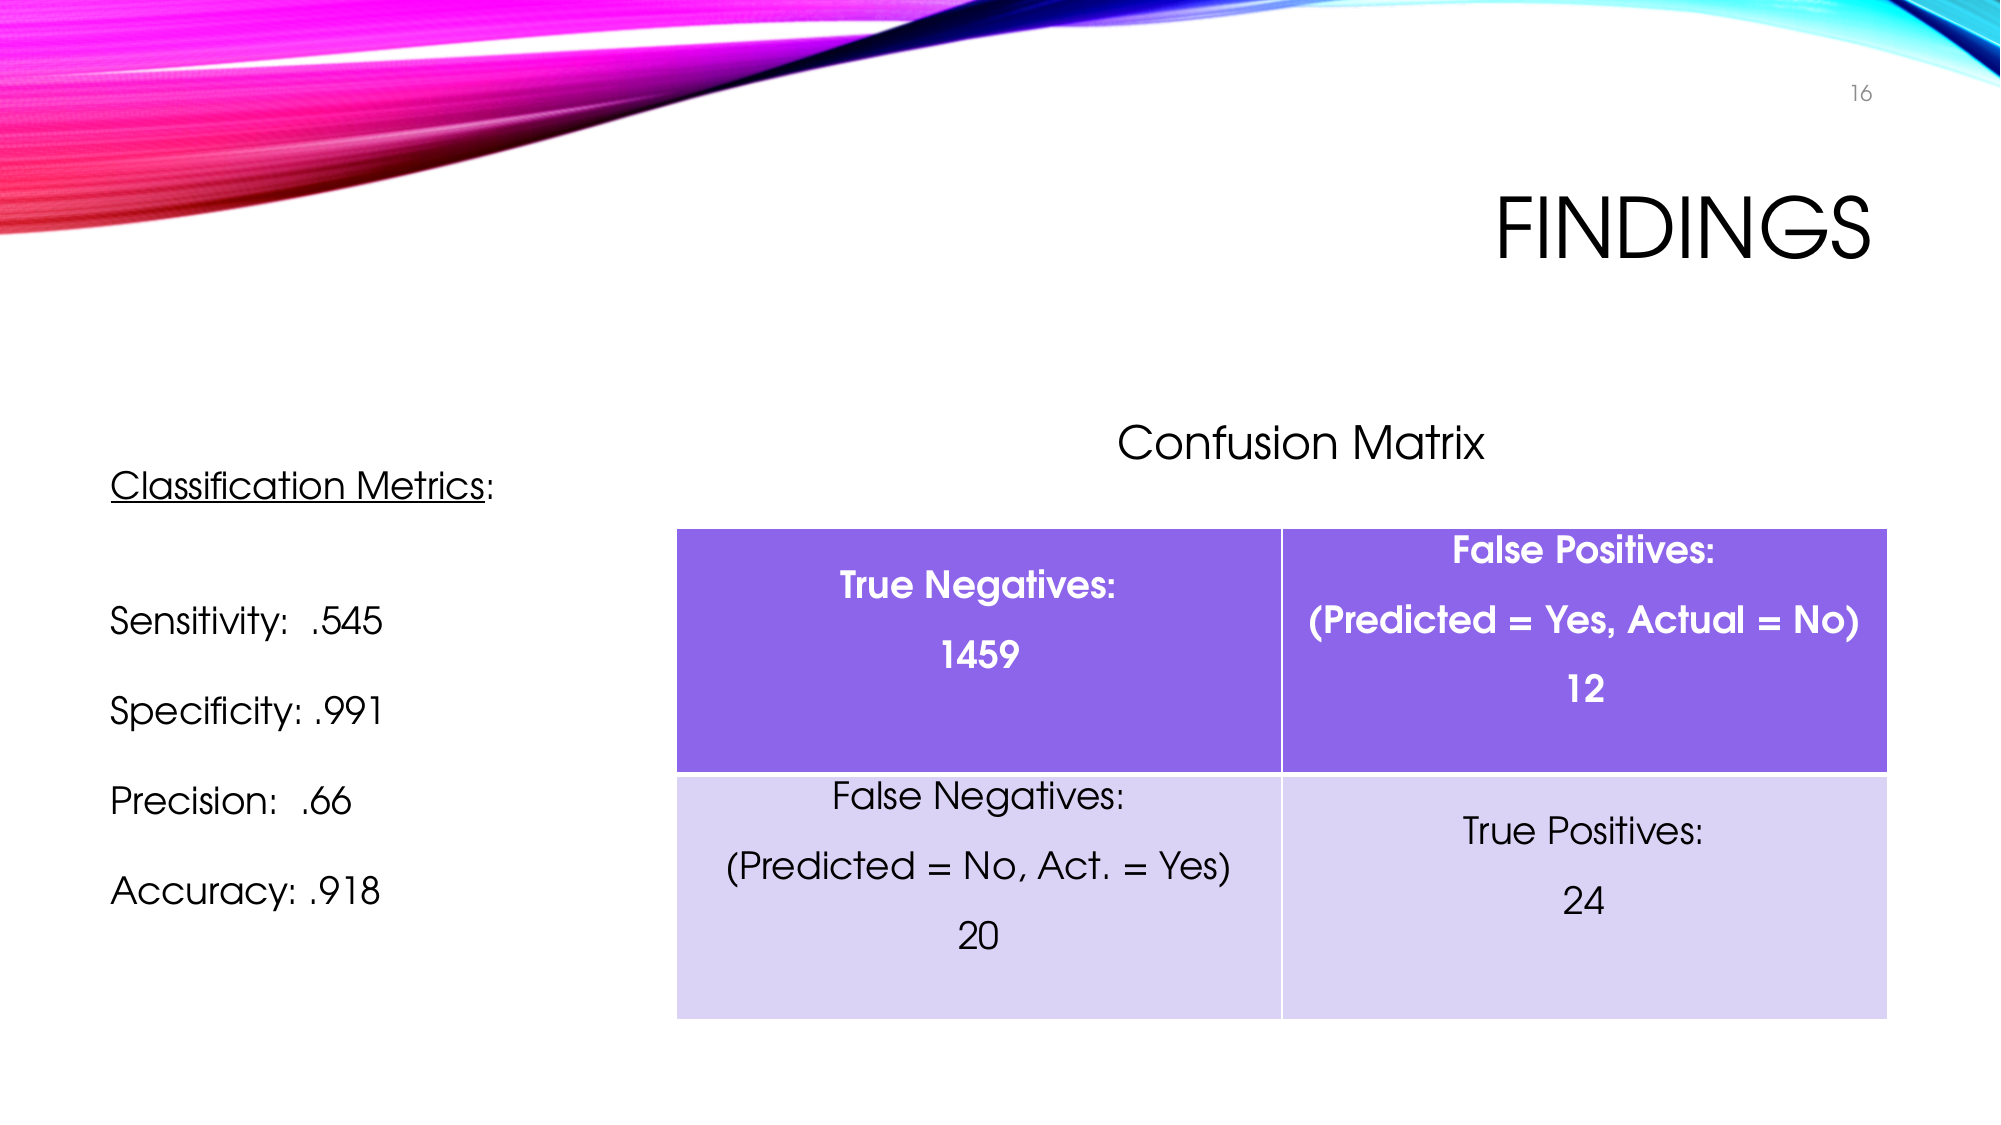

16
# findings
Confusion Matrix
Classification Metrics:

Sensitivity:  .545

Specificity: .991

Precision:  .66

Accuracy: .918
| True Negatives: 1459 | False Positives: (Predicted = Yes, Actual = No) 12 |
| --- | --- |
| False Negatives: (Predicted = No, Act. = Yes) 20 | True Positives: 24 |